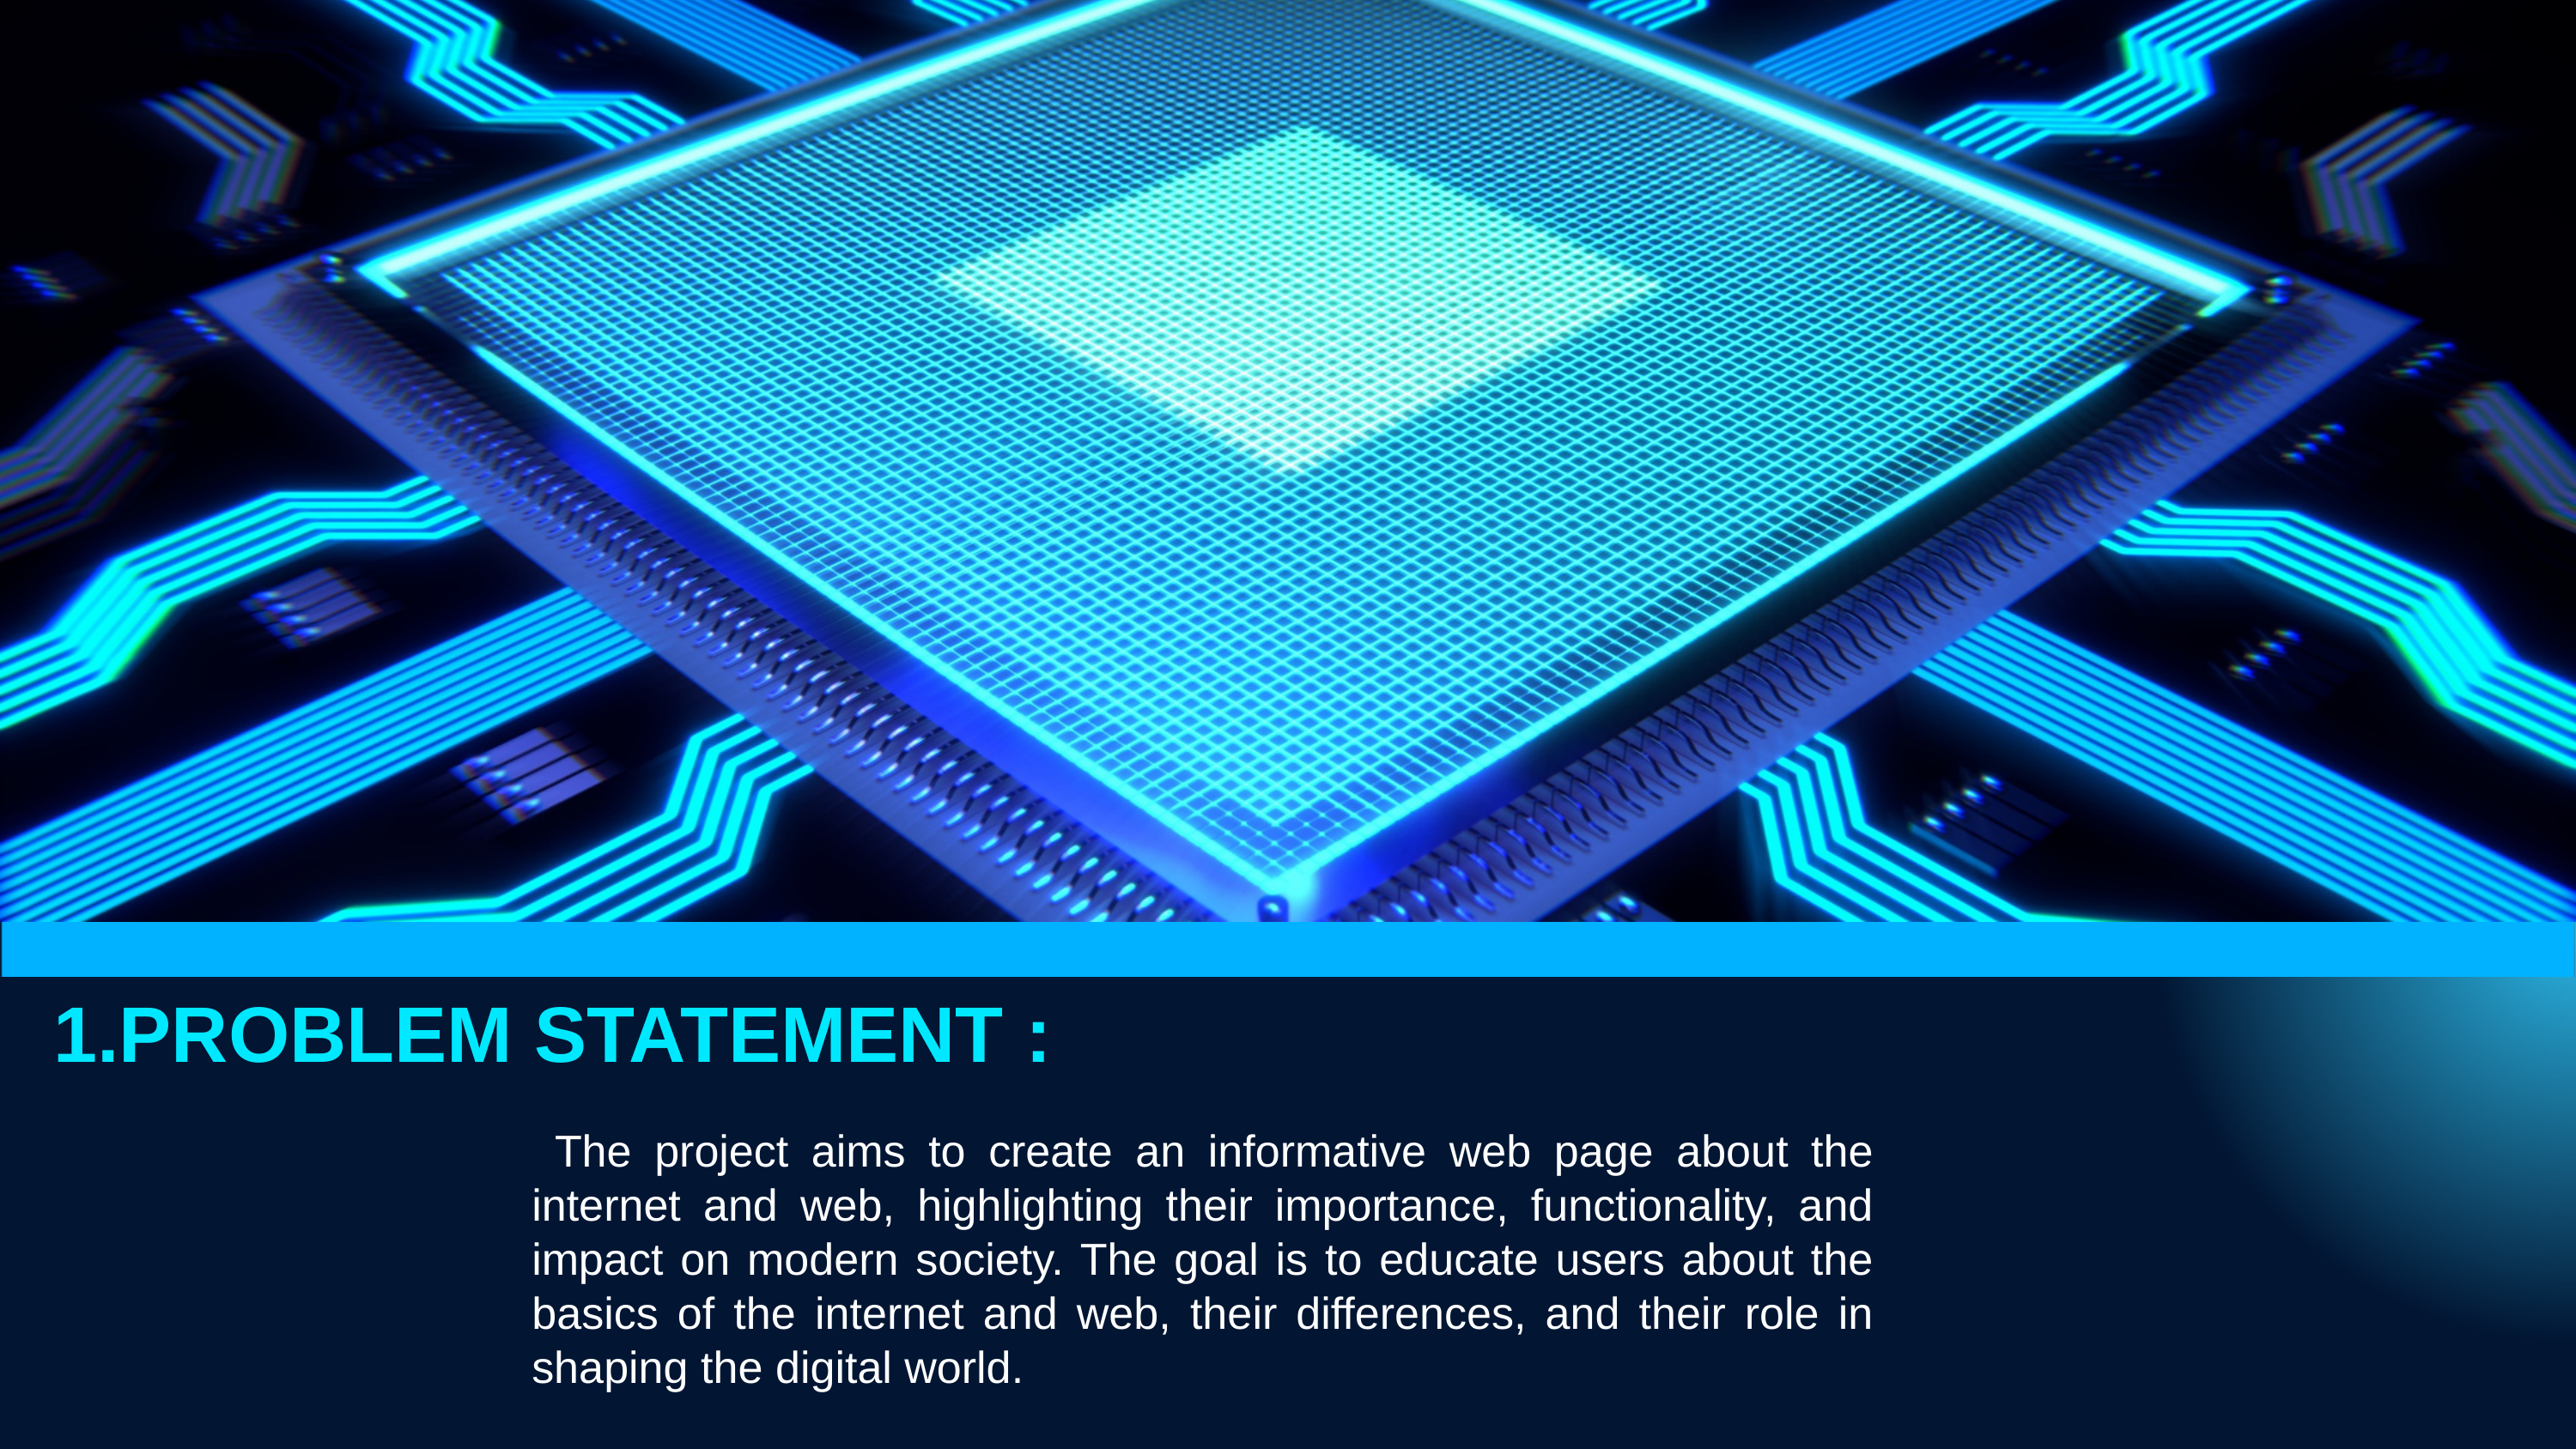

1.PROBLEM STATEMENT :

 The project aims to create an informative web page about the internet and web, highlighting their importance, functionality, and impact on modern society. The goal is to educate users about the basics of the internet and web, their differences, and their role in shaping the digital world.